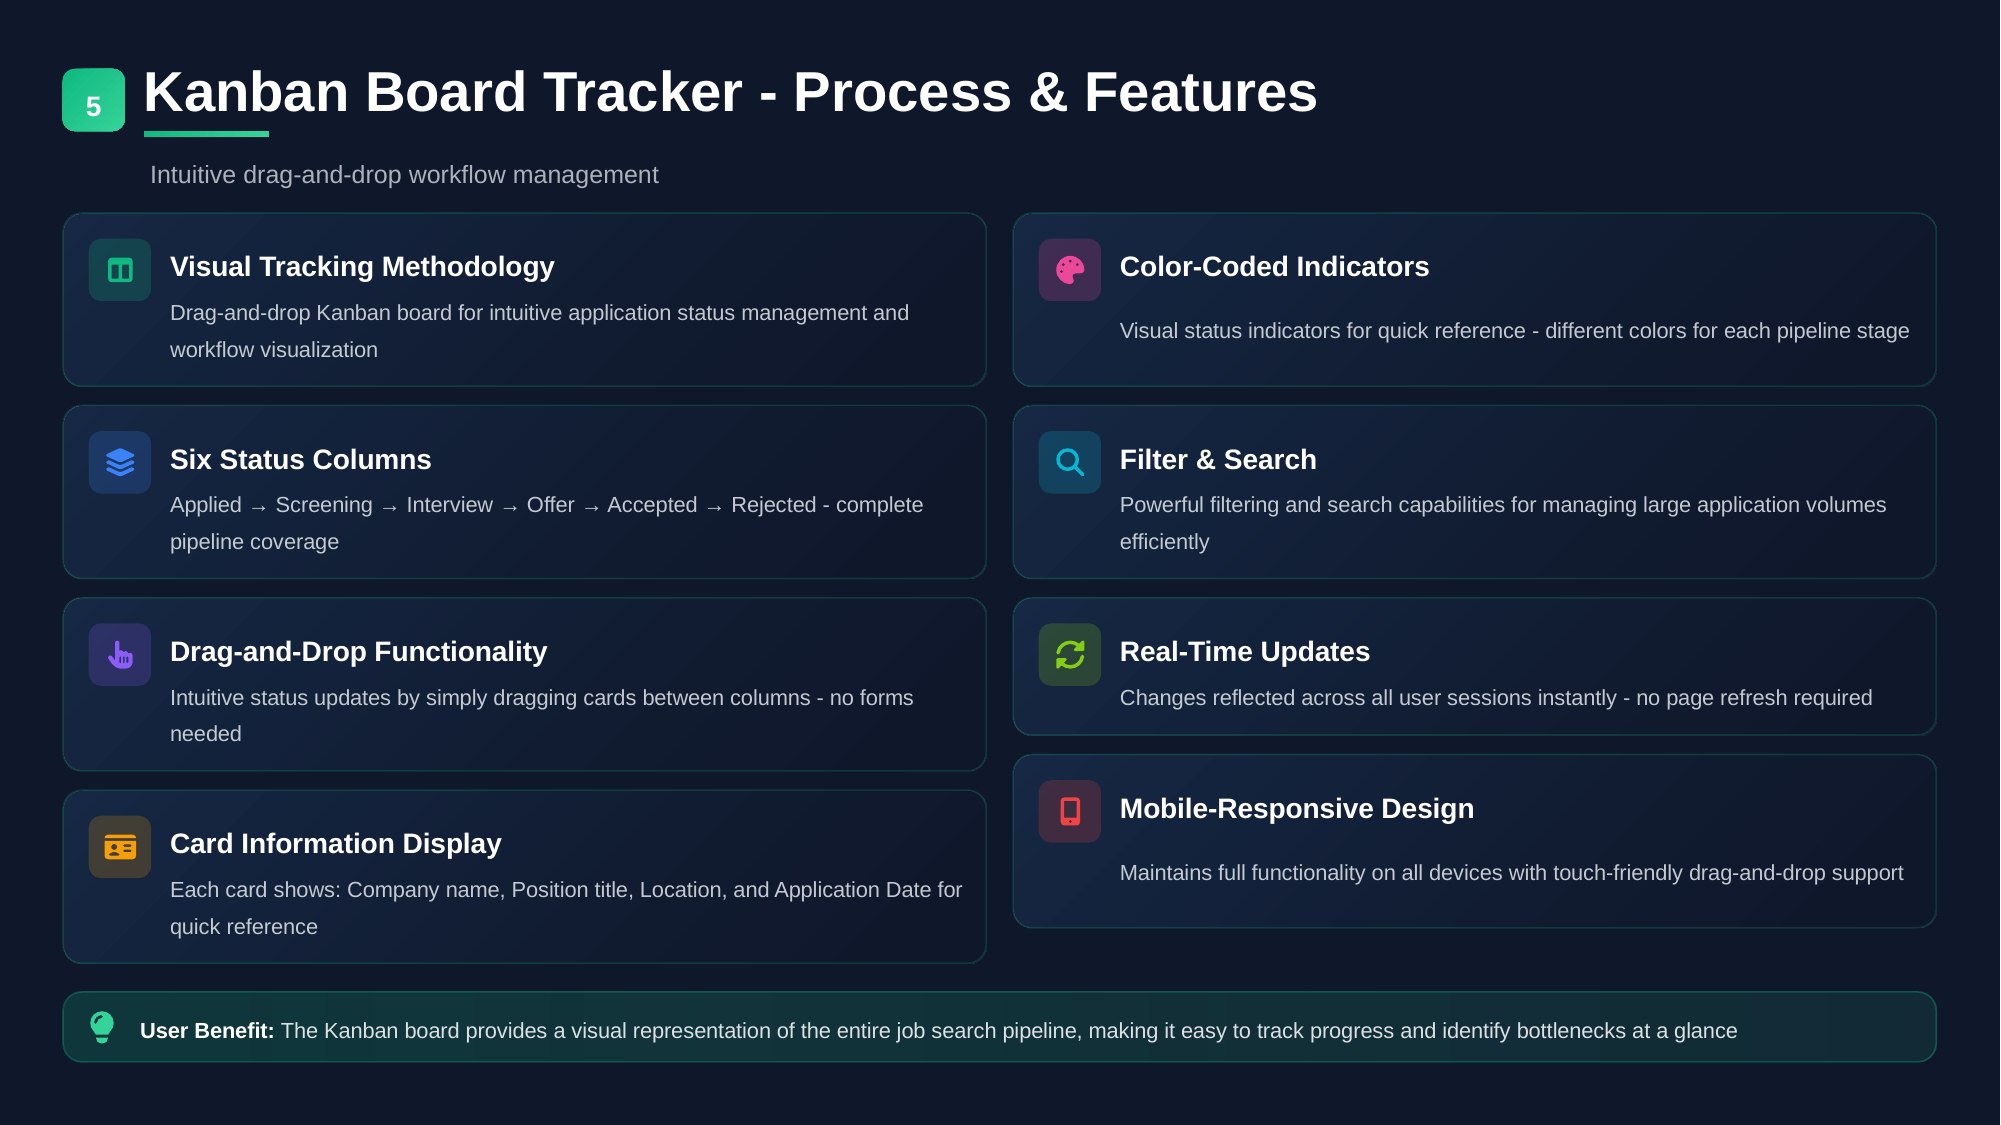

Kanban Board Tracker - Process & Features

5

Intuitive drag-and-drop workflow management

Visual Tracking Methodology

Color-Coded Indicators

Drag-and-drop Kanban board for intuitive application status management and workflow visualization
Visual status indicators for quick reference - different colors for each pipeline stage

Six Status Columns

Filter & Search

Applied → Screening → Interview → Offer → Accepted → Rejected - complete pipeline coverage
Powerful filtering and search capabilities for managing large application volumes efficiently

Drag-and-Drop Functionality

Real-Time Updates

Intuitive status updates by simply dragging cards between columns - no forms needed
Changes reflected across all user sessions instantly - no page refresh required

Mobile-Responsive Design

Card Information Display
Maintains full functionality on all devices with touch-friendly drag-and-drop support

Each card shows: Company name, Position title, Location, and Application Date for quick reference

User Benefit: The Kanban board provides a visual representation of the entire job search pipeline, making it easy to track progress and identify bottlenecks at a glance